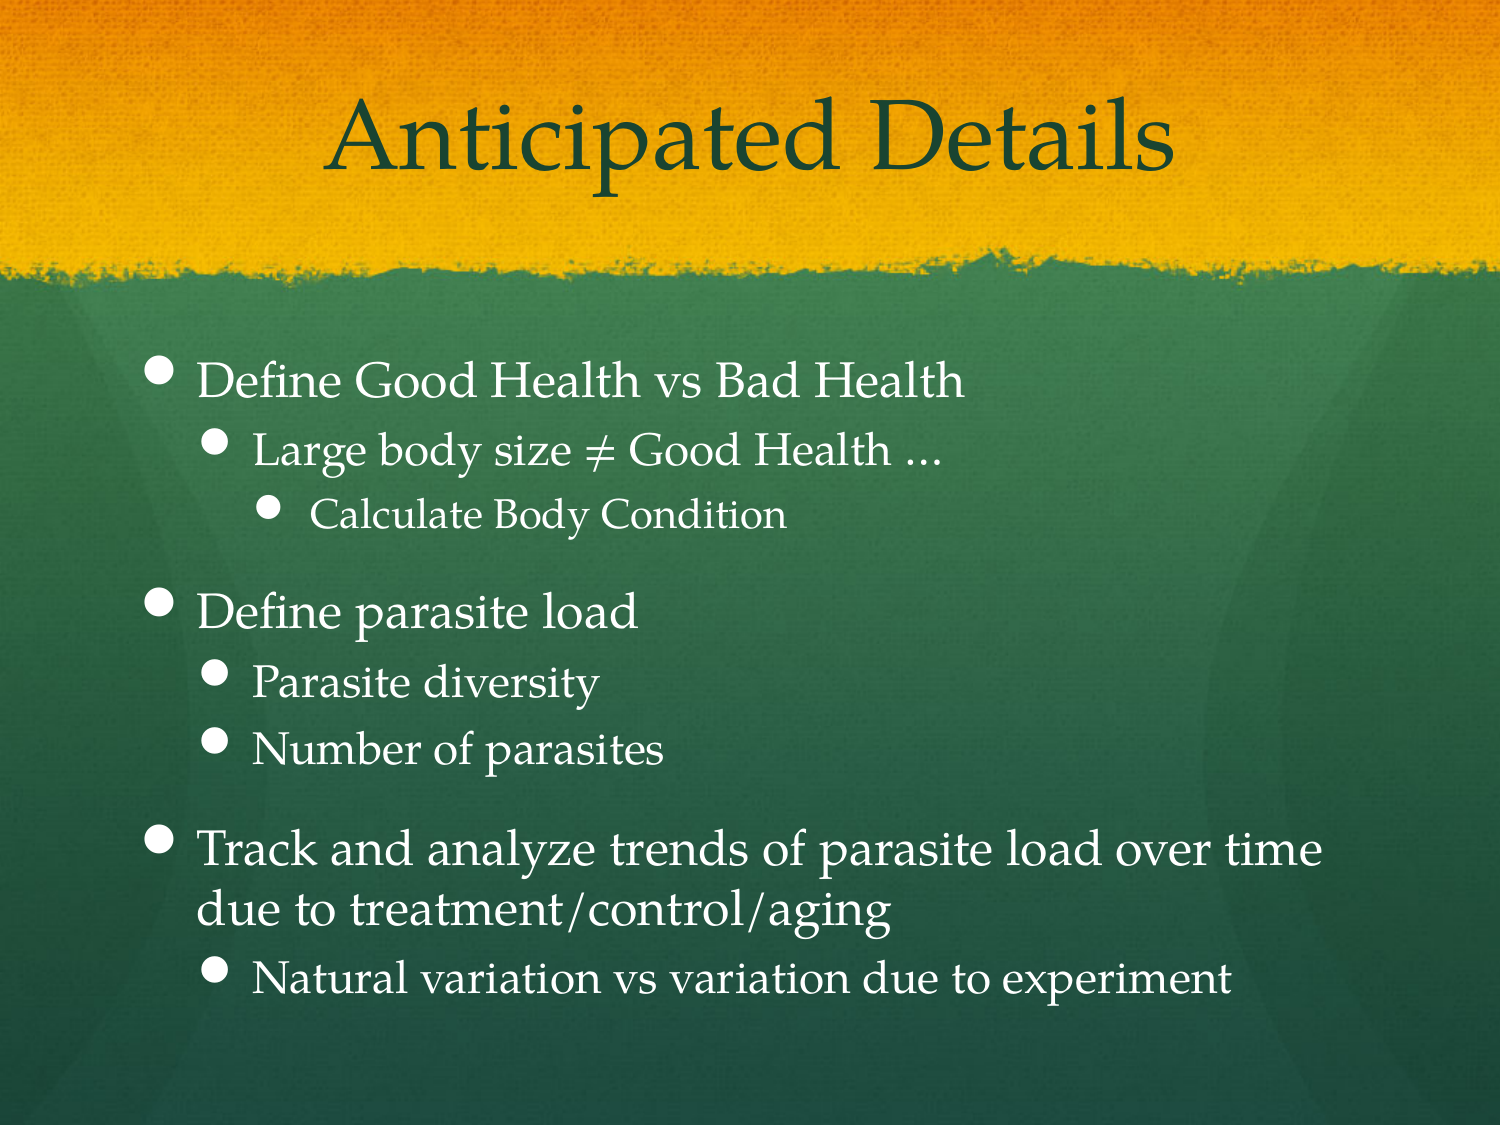

# Anticipated Details
Define Good Health vs Bad Health
Large body size ≠ Good Health …
Calculate Body Condition
Define parasite load
Parasite diversity
Number of parasites
Track and analyze trends of parasite load over time due to treatment/control/aging
Natural variation vs variation due to experiment